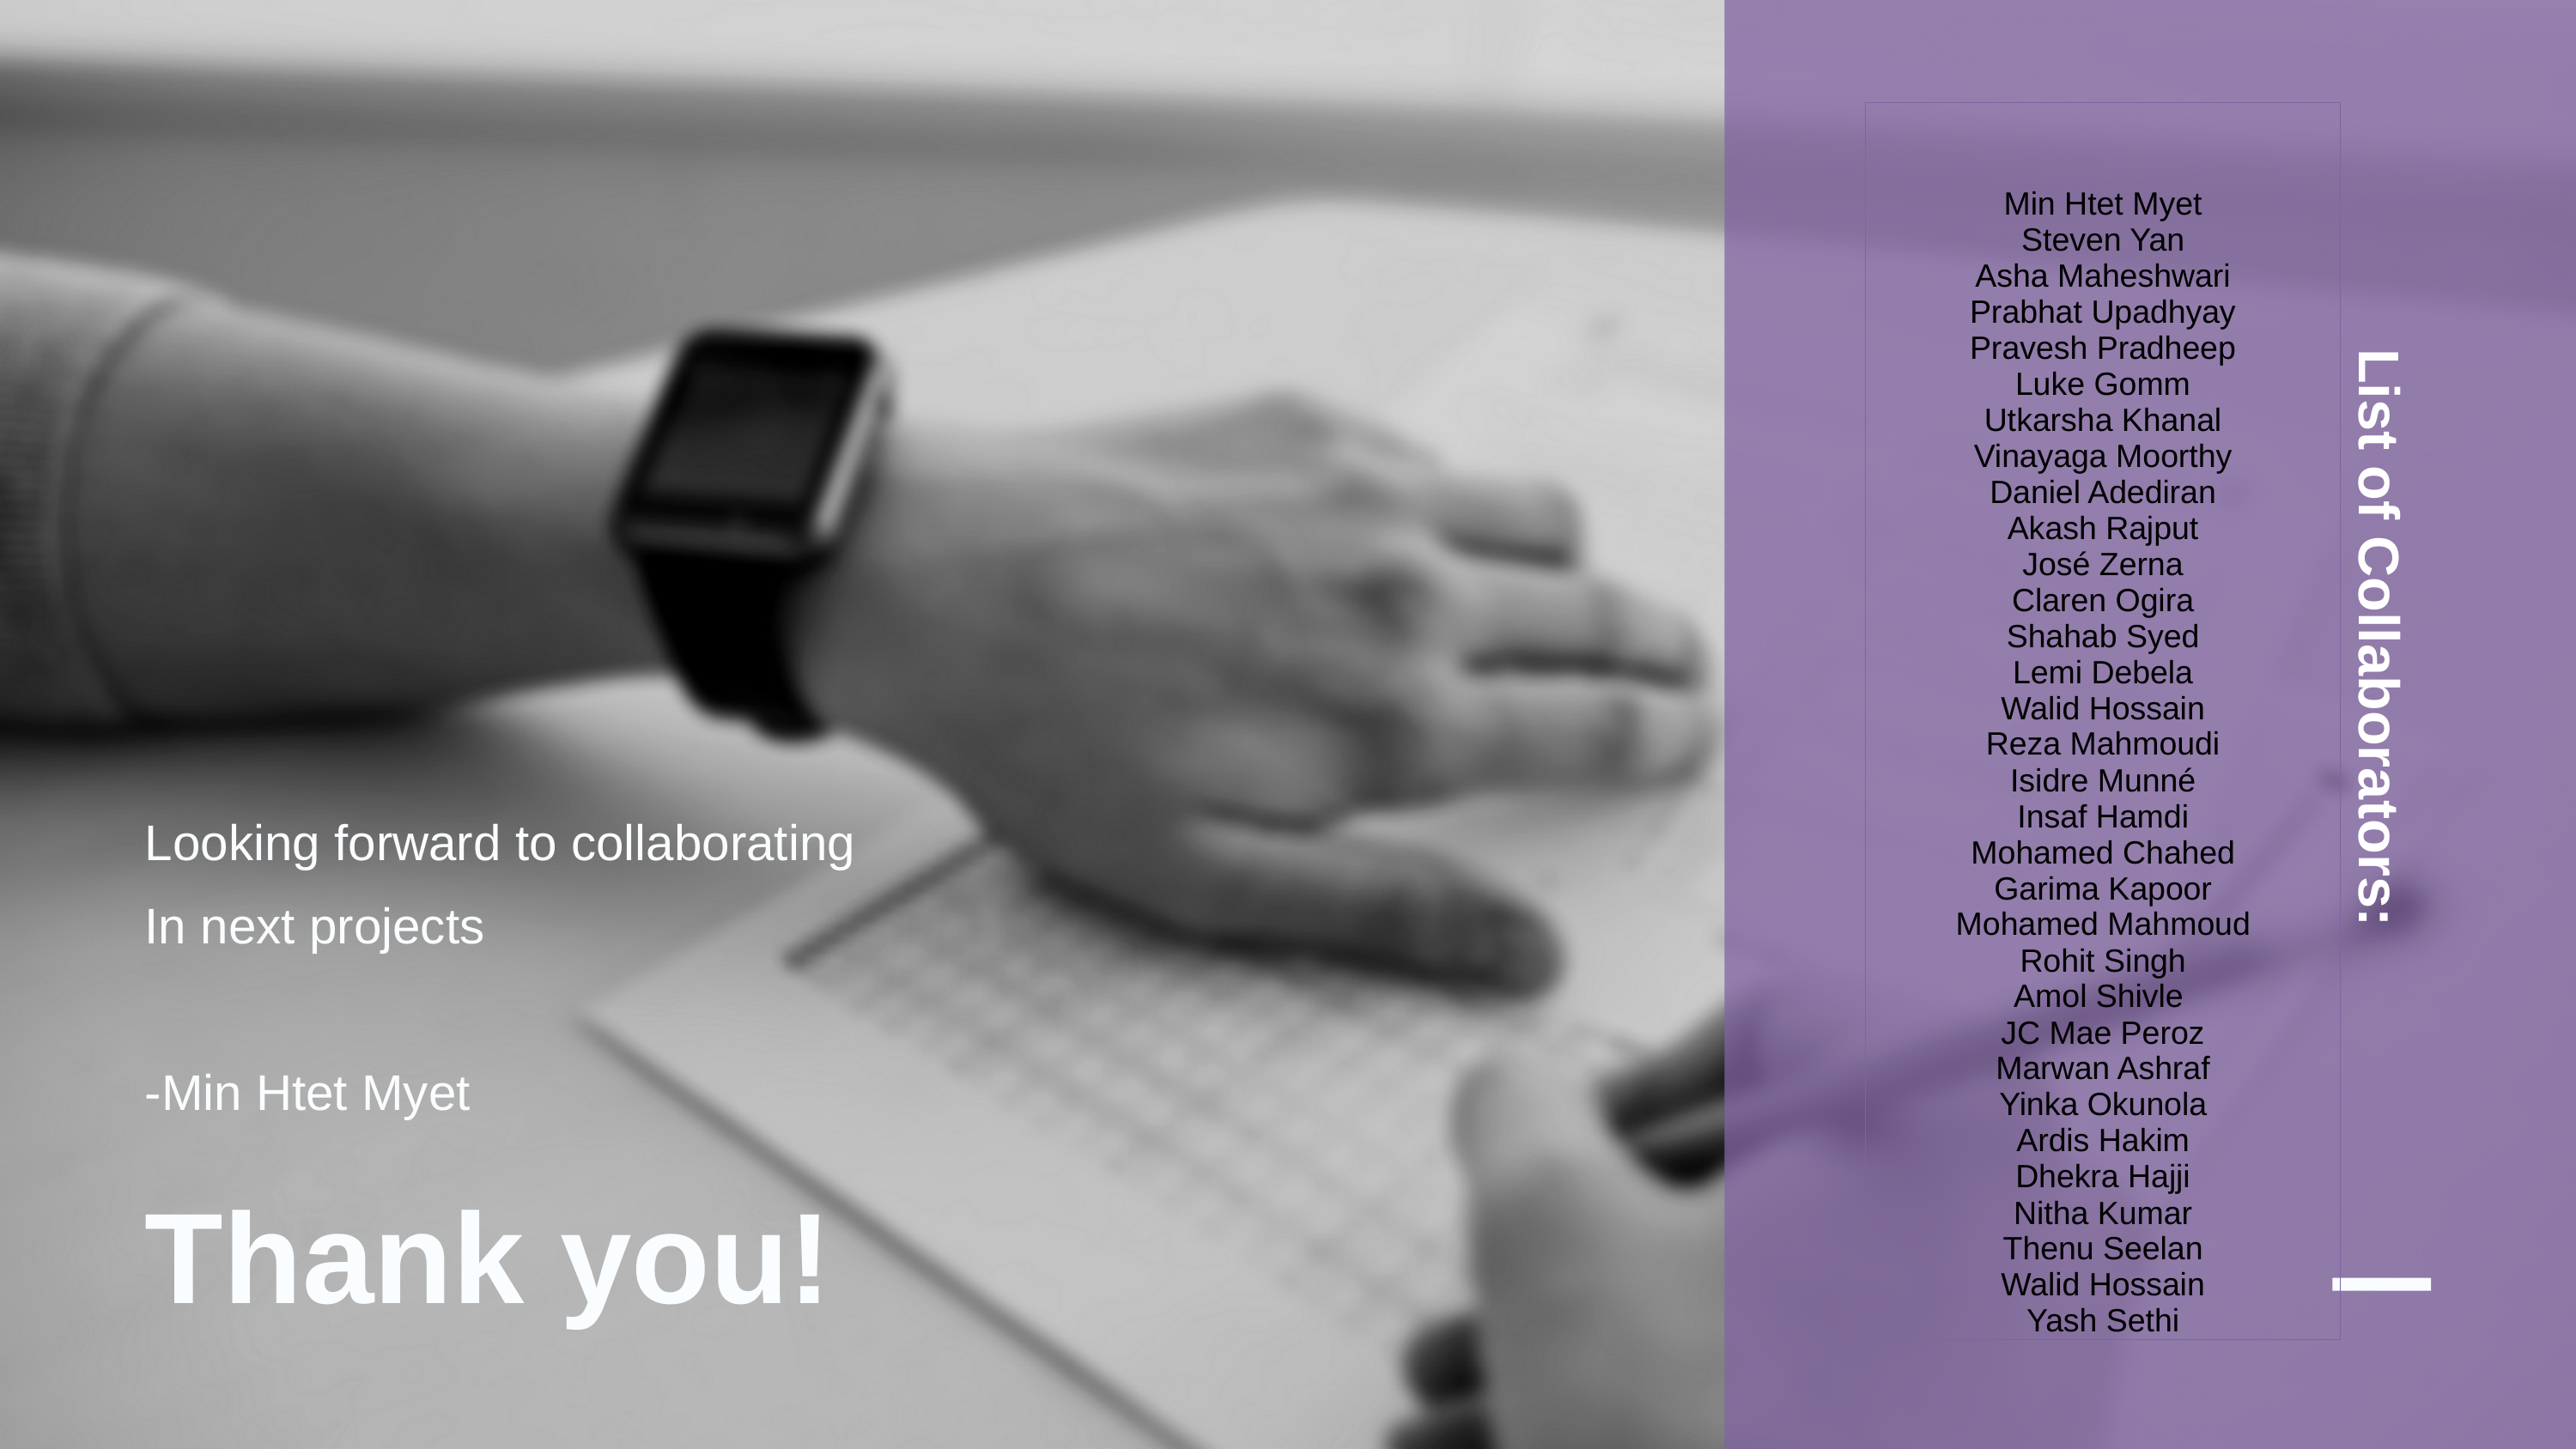

| Min Htet Myet Steven Yan Asha Maheshwari Prabhat Upadhyay Pravesh Pradheep Luke Gomm Utkarsha Khanal Vinayaga Moorthy Daniel Adediran Akash Rajput José Zerna Claren Ogira Shahab Syed Lemi Debela Walid Hossain Reza Mahmoudi Isidre Munné Insaf Hamdi Mohamed Chahed Garima Kapoor Mohamed Mahmoud Rohit Singh Amol Shivle JC Mae Peroz Marwan Ashraf Yinka Okunola Ardis Hakim Dhekra Hajji Nitha Kumar Thenu Seelan Walid Hossain Yash Sethi |
| --- |

Looking forward to collaborating
In next projects

-Min Htet Myet
List of Collaborators:
Thank you!